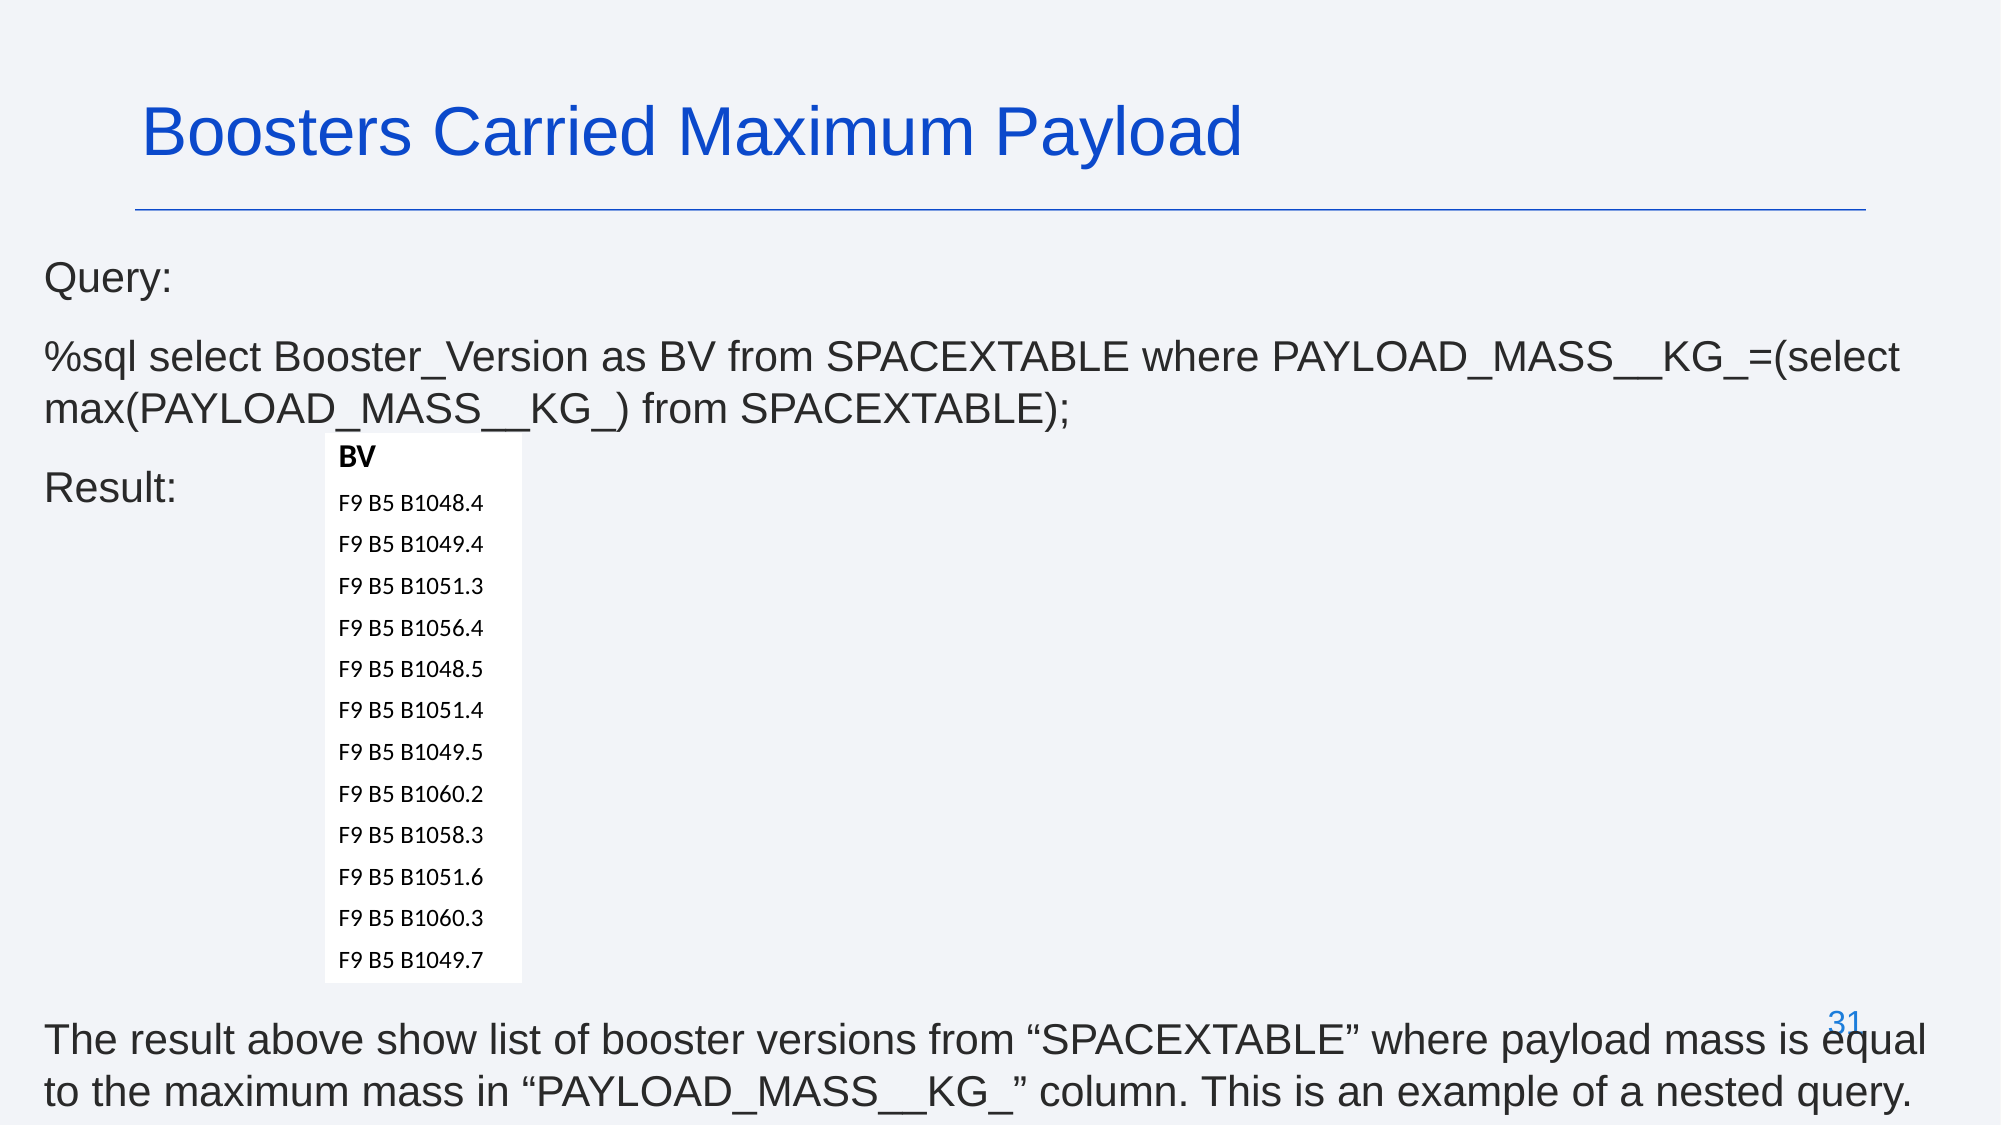

Boosters Carried Maximum Payload
Query:
%sql select Booster_Version as BV from SPACEXTABLE where PAYLOAD_MASS__KG_=(select max(PAYLOAD_MASS__KG_) from SPACEXTABLE);
Result:

The result above show list of booster versions from “SPACEXTABLE” where payload mass is equal to the maximum mass in “PAYLOAD_MASS__KG_” column. This is an example of a nested query.

| BV |
| --- |
| F9 B5 B1048.4 |
| F9 B5 B1049.4 |
| F9 B5 B1051.3 |
| F9 B5 B1056.4 |
| F9 B5 B1048.5 |
| F9 B5 B1051.4 |
| F9 B5 B1049.5 |
| F9 B5 B1060.2 |
| F9 B5 B1058.3 |
| F9 B5 B1051.6 |
| F9 B5 B1060.3 |
| F9 B5 B1049.7 |
31